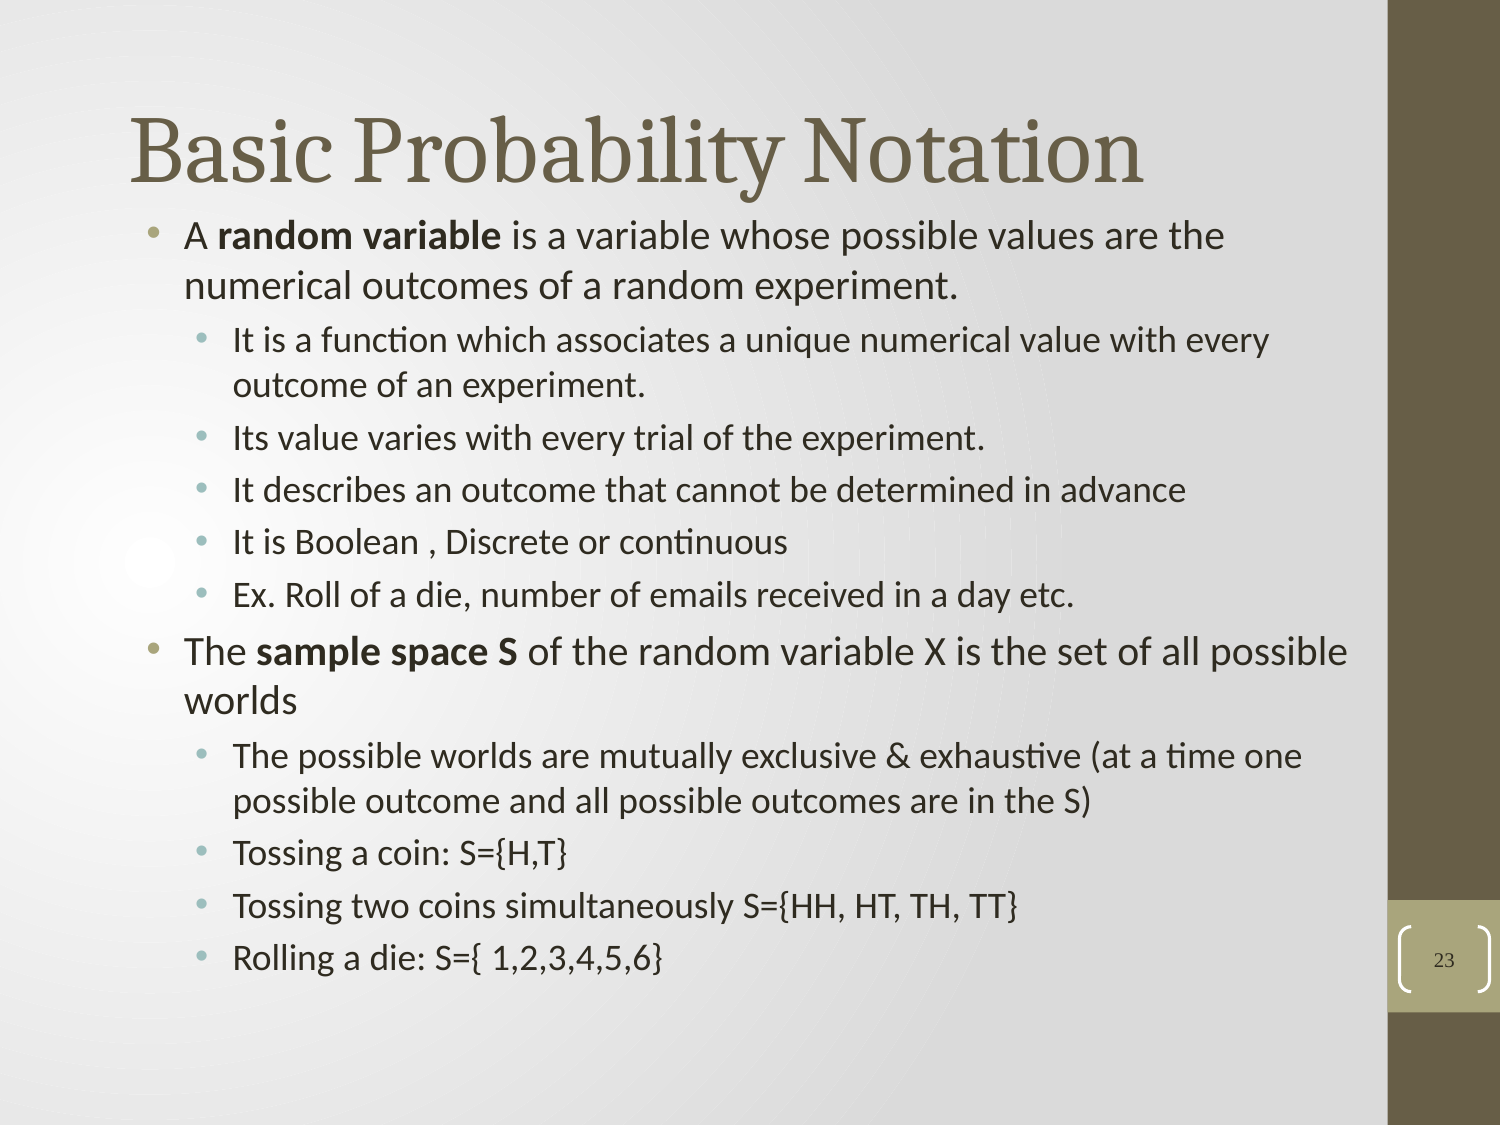

# Basic Probability Notation
A random variable is a variable whose possible values are the numerical outcomes of a random experiment.
It is a function which associates a unique numerical value with every outcome of an experiment.
Its value varies with every trial of the experiment.
It describes an outcome that cannot be determined in advance
It is Boolean , Discrete or continuous
Ex. Roll of a die, number of emails received in a day etc.
The sample space S of the random variable X is the set of all possible worlds
The possible worlds are mutually exclusive & exhaustive (at a time one possible outcome and all possible outcomes are in the S)
Tossing a coin: S={H,T}
Tossing two coins simultaneously S={HH, HT, TH, TT}
Rolling a die: S={ 1,2,3,4,5,6}
23